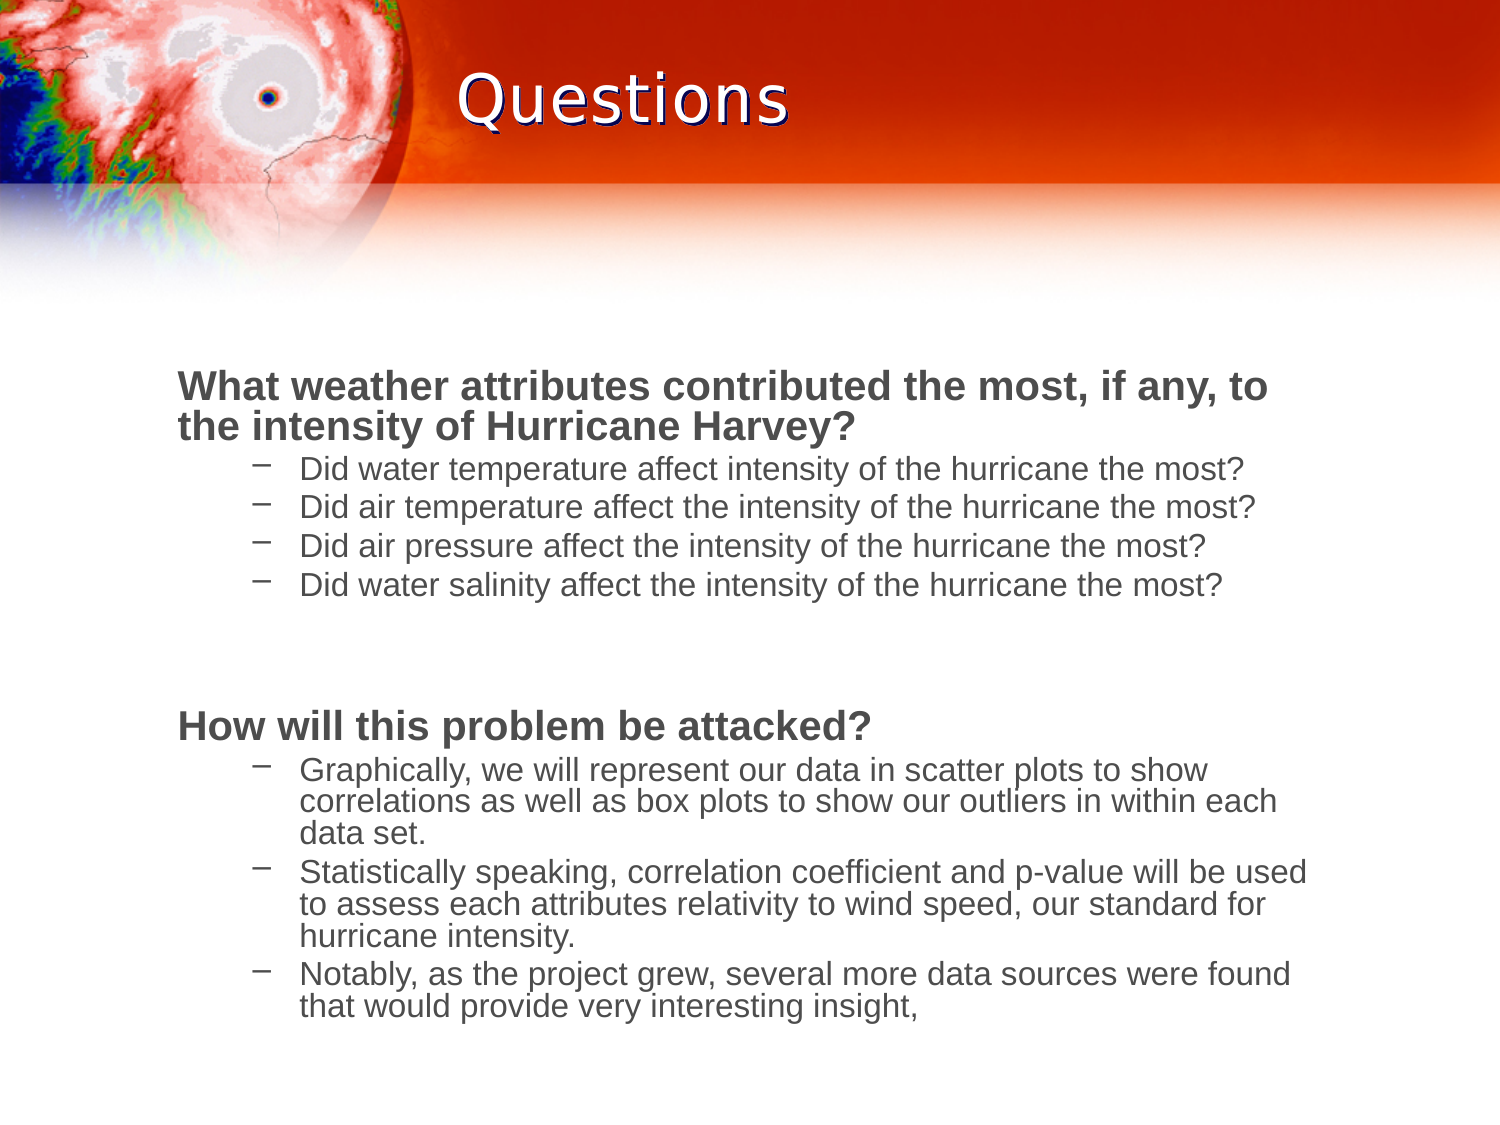

# Questions

What weather attributes contributed the most, if any, to the intensity of Hurricane Harvey?
Did water temperature affect intensity of the hurricane the most?
Did air temperature affect the intensity of the hurricane the most?
Did air pressure affect the intensity of the hurricane the most?
Did water salinity affect the intensity of the hurricane the most?

How will this problem be attacked?
Graphically, we will represent our data in scatter plots to show correlations as well as box plots to show our outliers in within each data set.
Statistically speaking, correlation coefficient and p-value will be used to assess each attributes relativity to wind speed, our standard for hurricane intensity.
Notably, as the project grew, several more data sources were found that would provide very interesting insight,